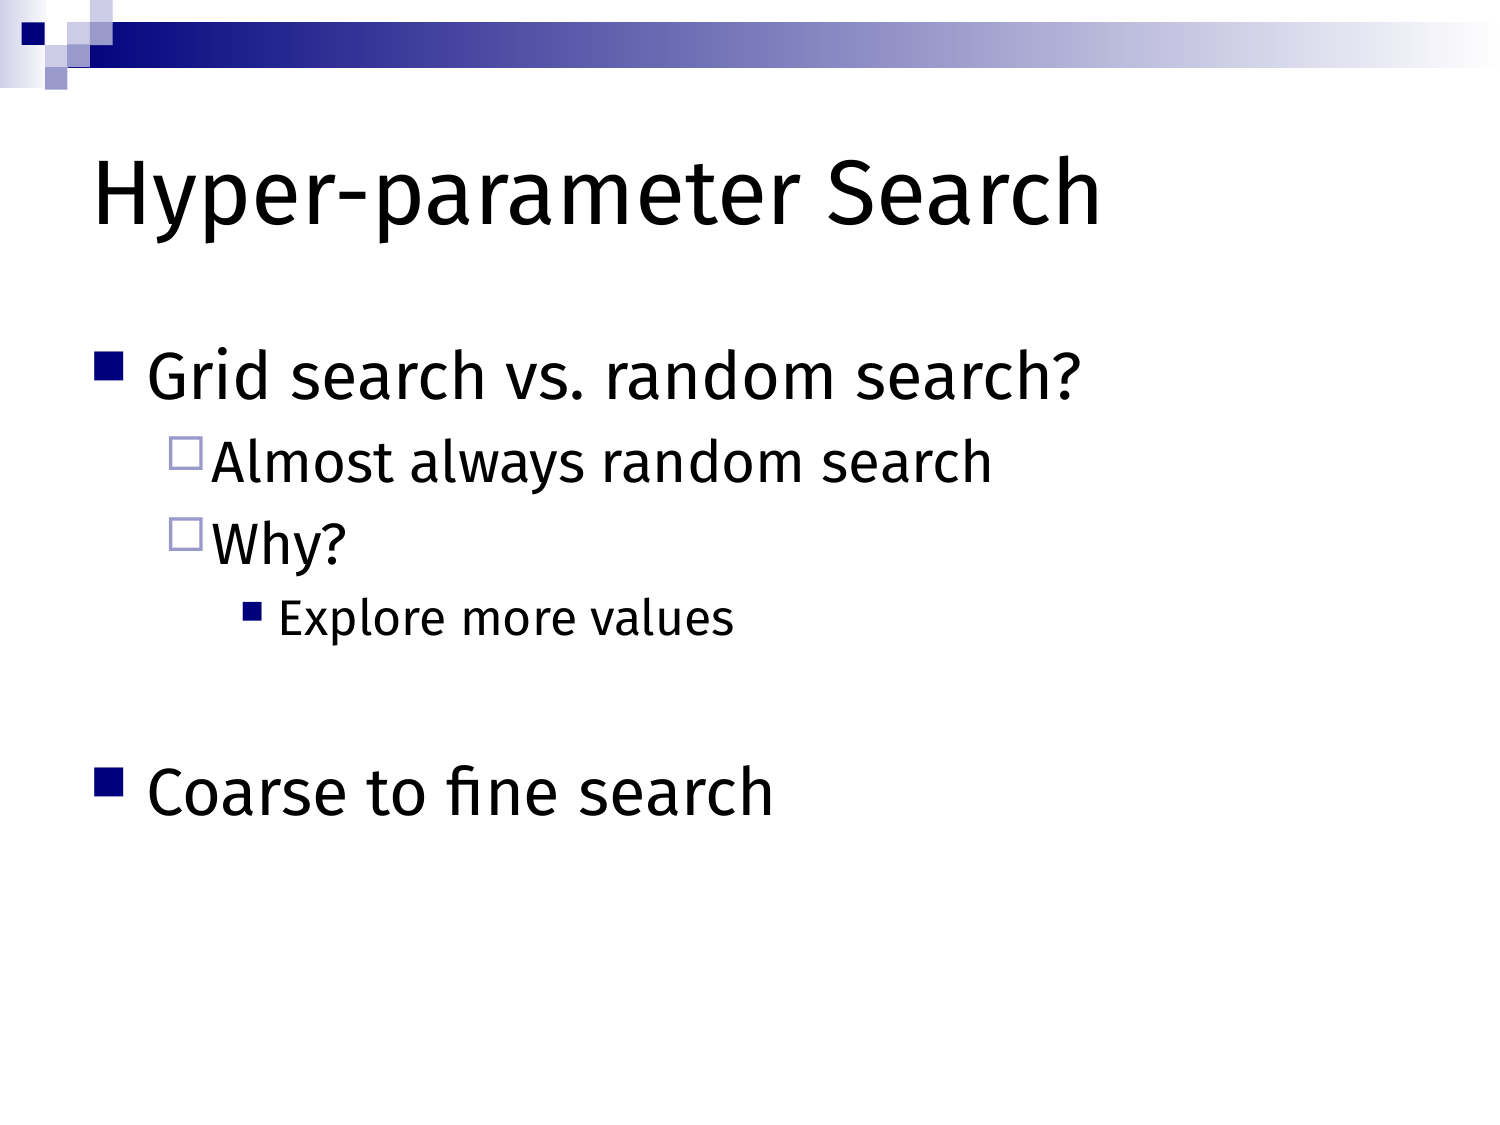

# Hyper-parameter Search
Grid search vs. random search?
Almost always random search
Why?
Explore more values

Coarse to fine search